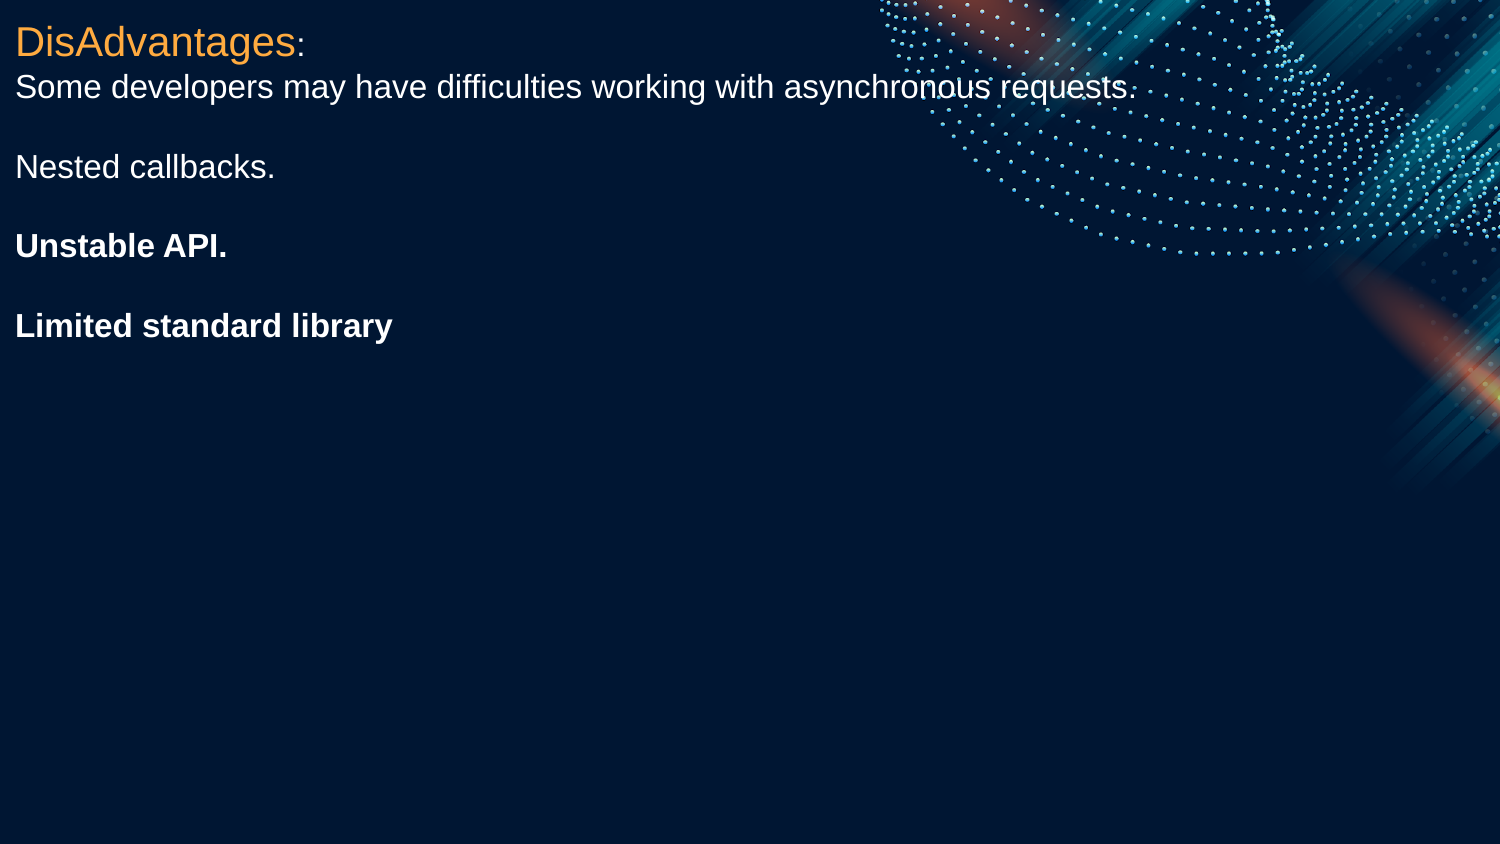

# DisAdvantages: Some developers may have difficulties working with asynchronous requests. Nested callbacks. Unstable API. Limited standard library